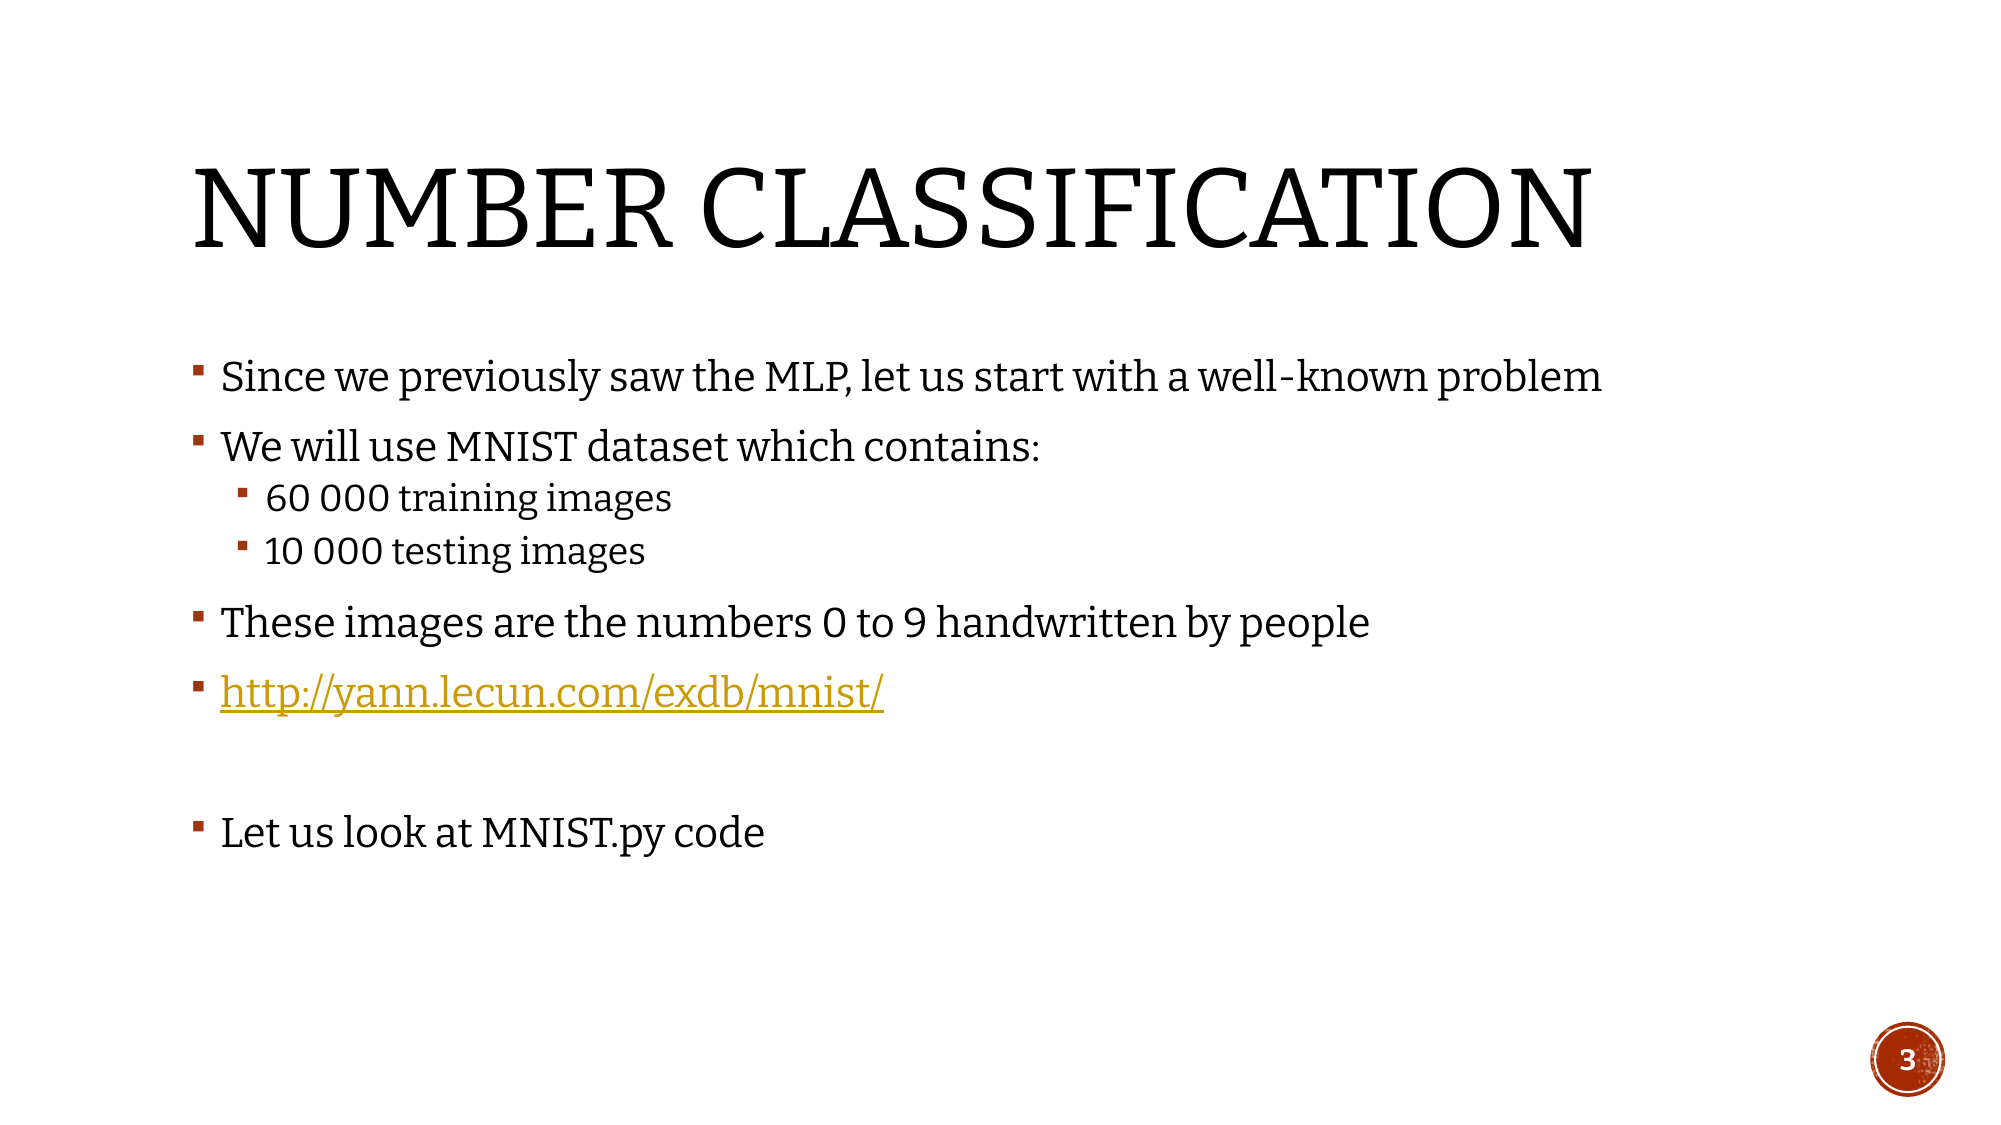

# Number Classification
Since we previously saw the MLP, let us start with a well-known problem
We will use MNIST dataset which contains:
60 000 training images
10 000 testing images
These images are the numbers 0 to 9 handwritten by people
http://yann.lecun.com/exdb/mnist/

Let us look at MNIST.py code

3